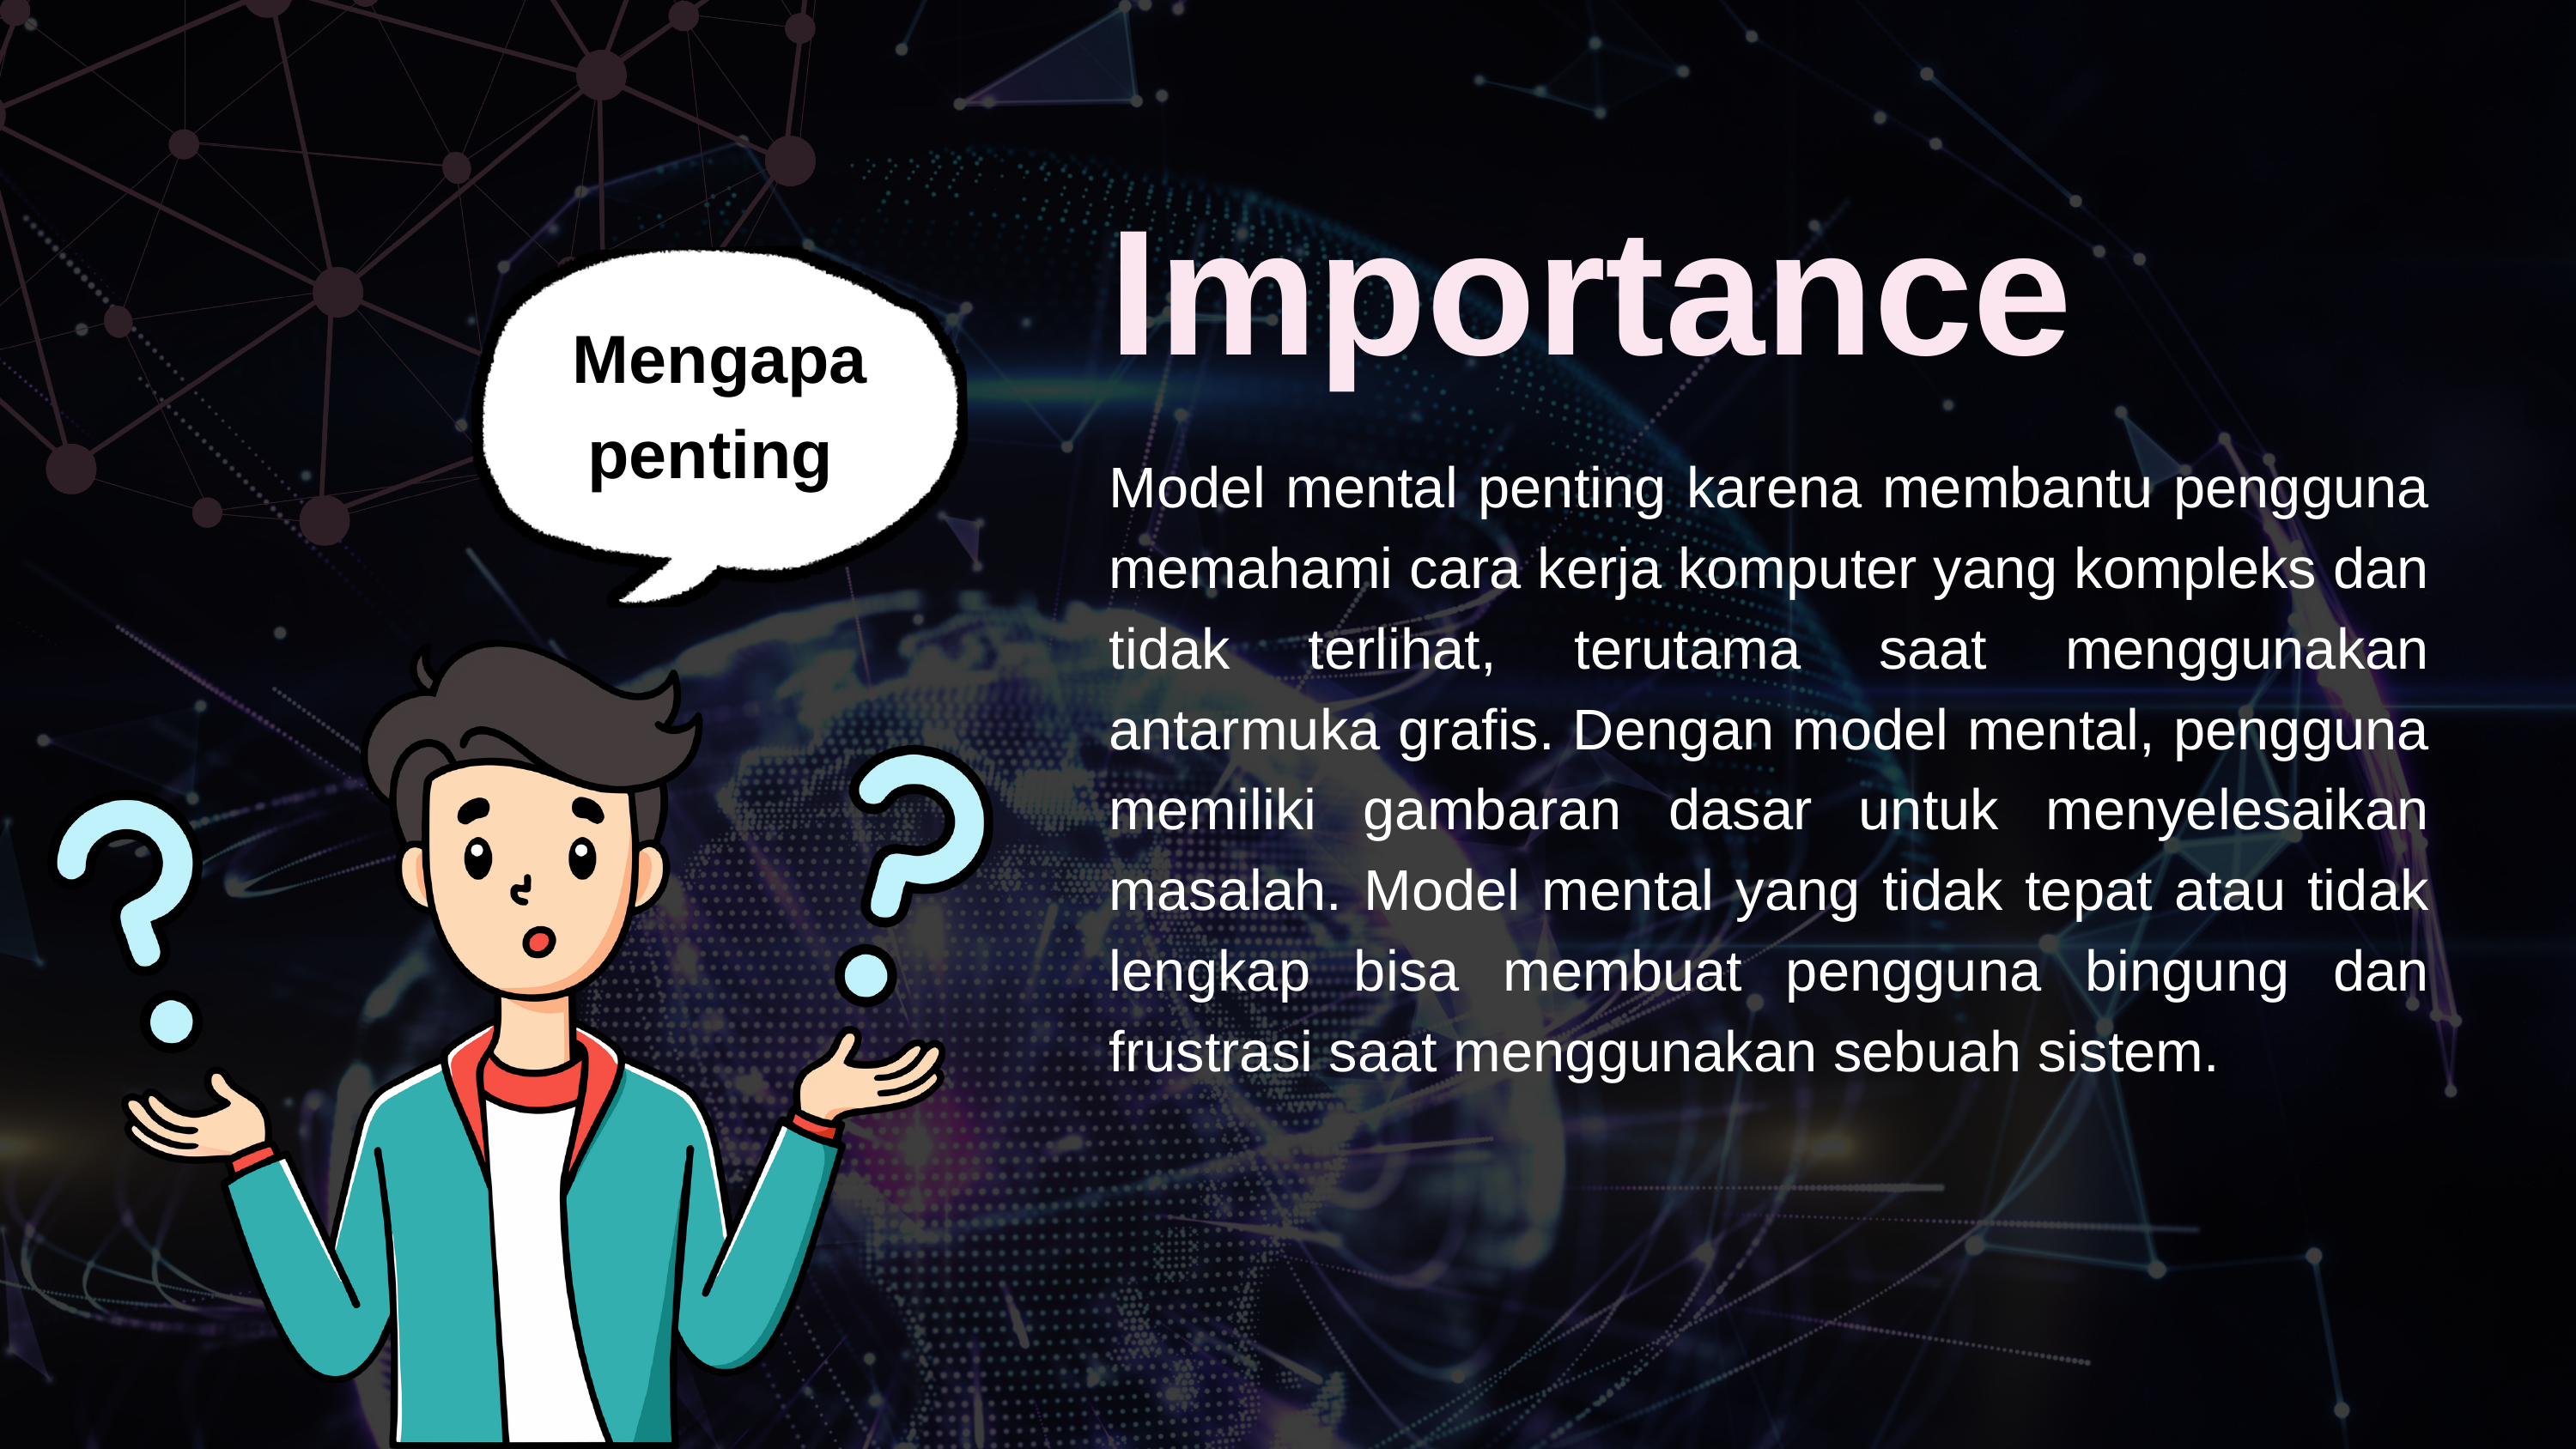

Importance

Mengapa penting
Model mental penting karena membantu pengguna memahami cara kerja komputer yang kompleks dan tidak terlihat, terutama saat menggunakan antarmuka grafis. Dengan model mental, pengguna memiliki gambaran dasar untuk menyelesaikan masalah. Model mental yang tidak tepat atau tidak lengkap bisa membuat pengguna bingung dan frustrasi saat menggunakan sebuah sistem.